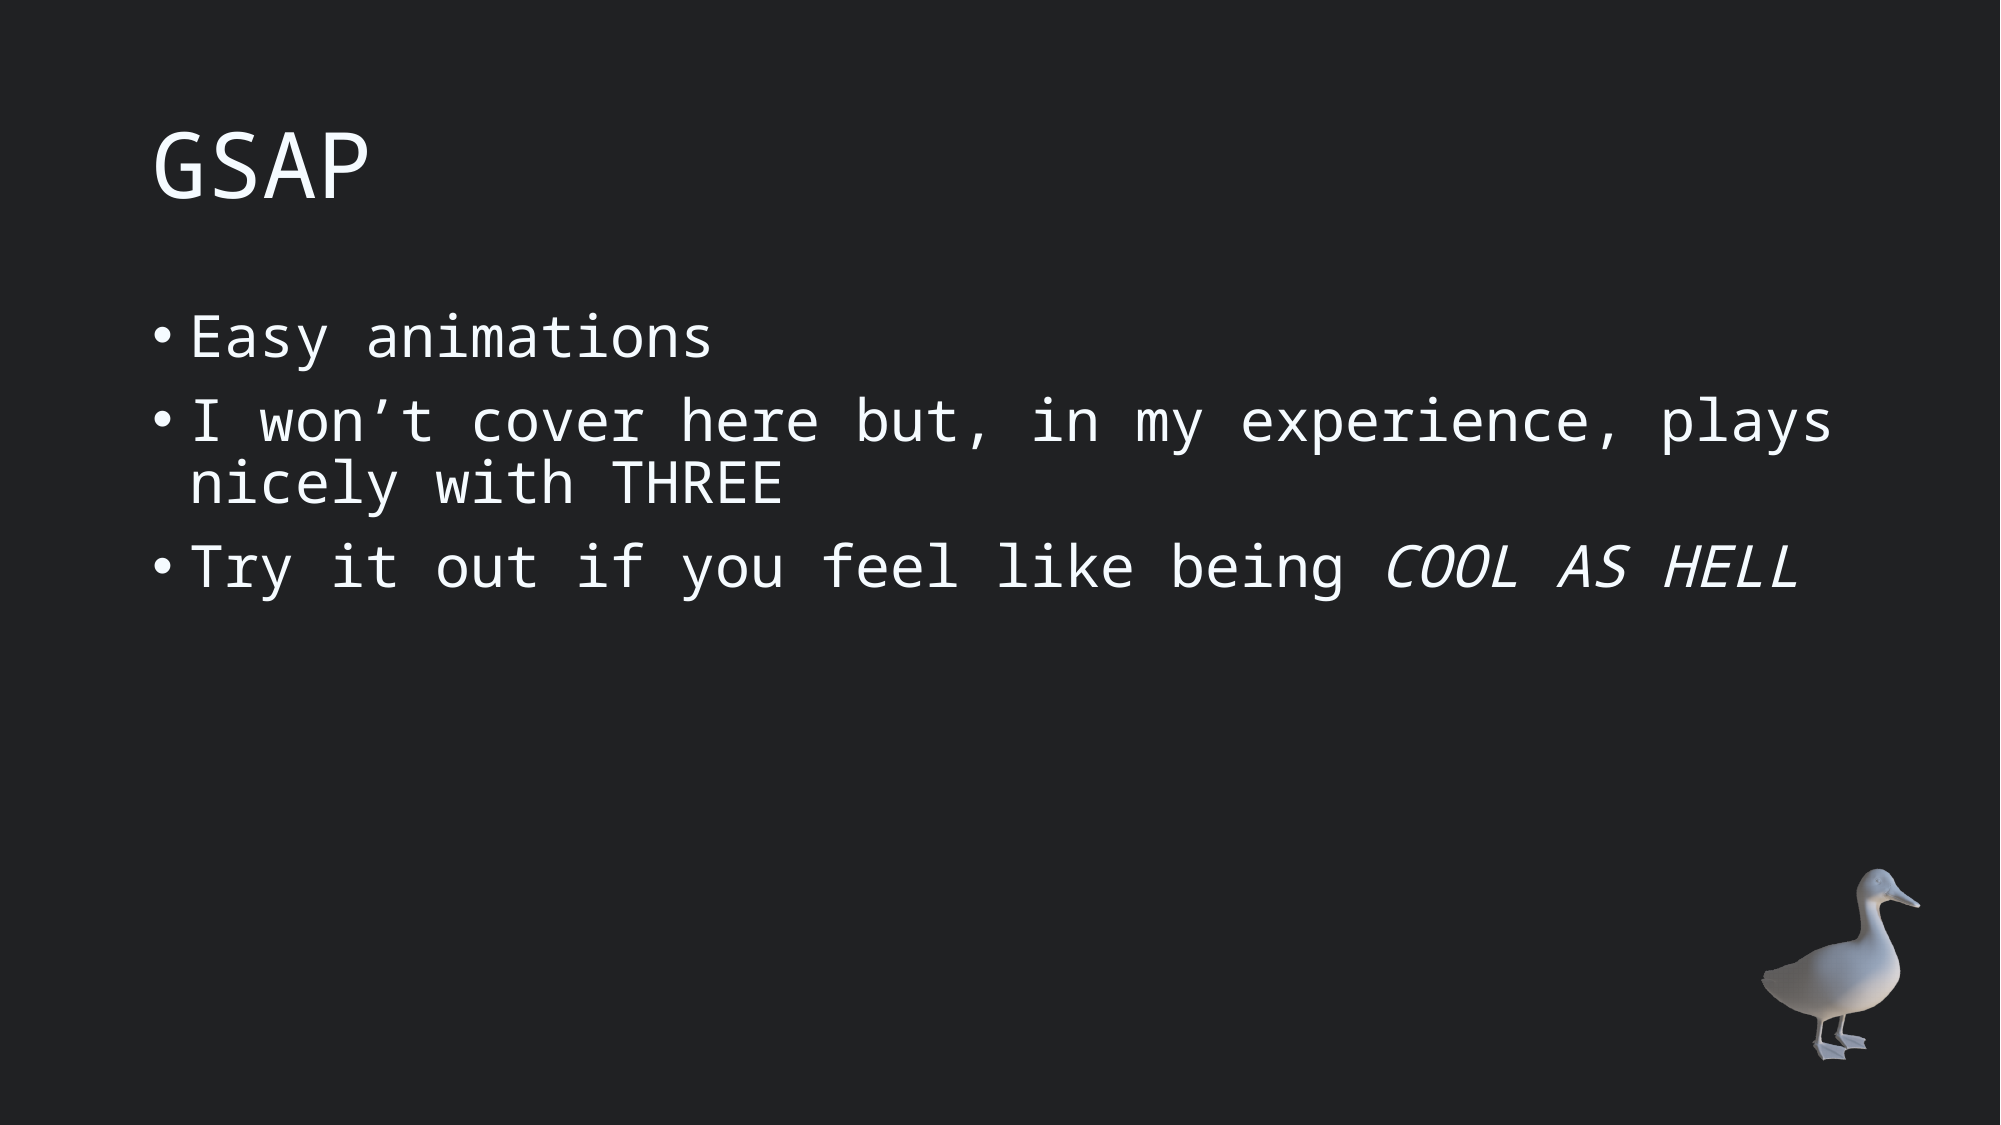

# GSAP
Easy animations
I won’t cover here but, in my experience, plays nicely with THREE
Try it out if you feel like being COOL AS HELL